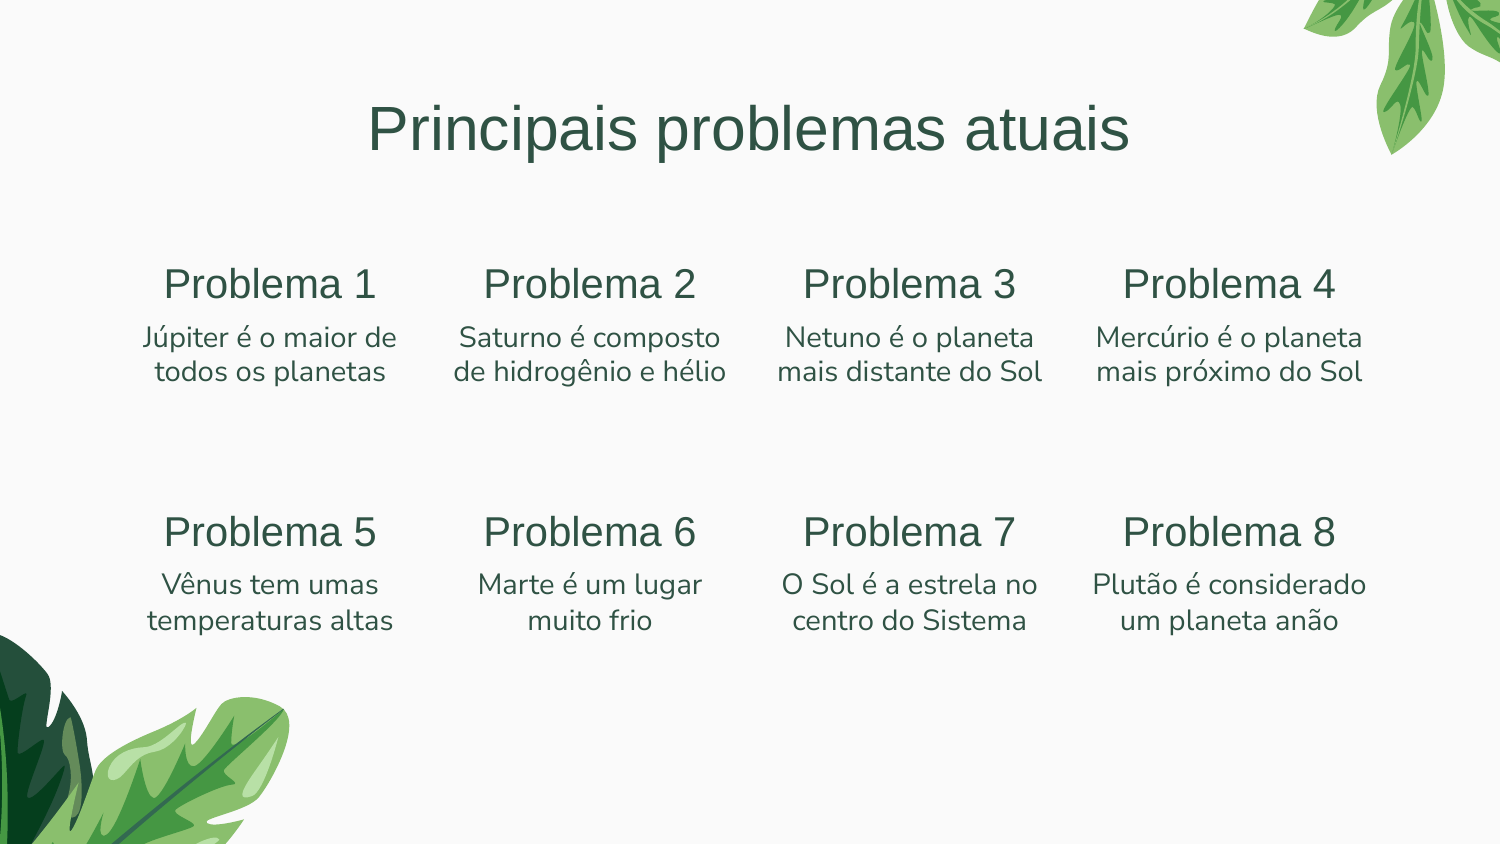

# Principais problemas atuais
Problema 1
Problema 2
Problema 3
Problema 4
Júpiter é o maior de todos os planetas
Saturno é composto de hidrogênio e hélio
Netuno é o planeta mais distante do Sol
Mercúrio é o planeta mais próximo do Sol
Problema 5
Problema 6
Problema 7
Problema 8
Vênus tem umas temperaturas altas
Marte é um lugar muito frio

O Sol é a estrela no centro do Sistema
Plutão é considerado um planeta anão